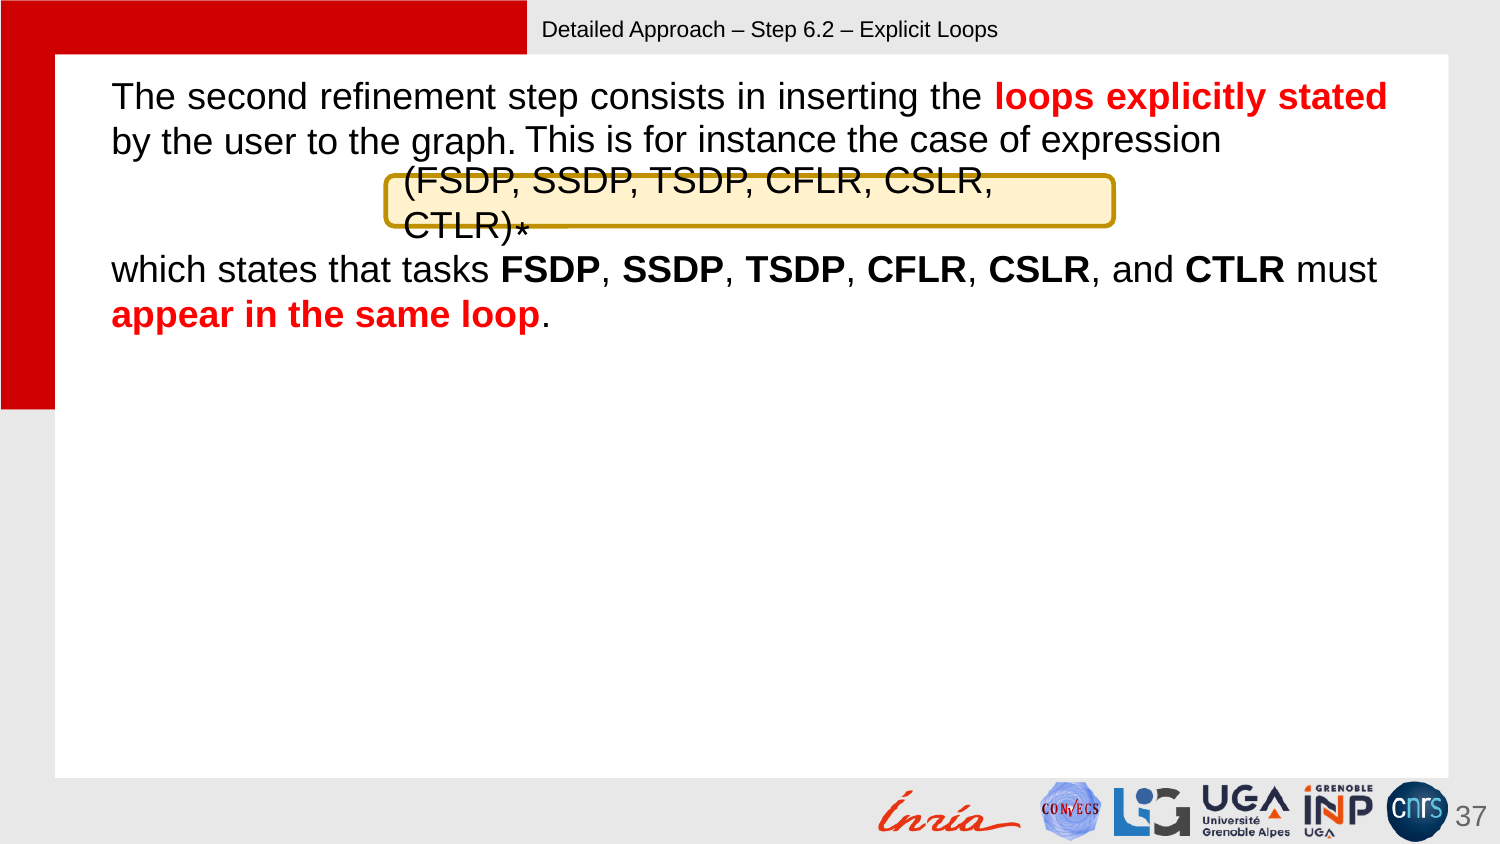

# Detailed Approach – Step 6.2 – Explicit Loops
The second refinement step consists in inserting the loops explicitly stated by the user to the graph.
This is for instance the case of expression
(FSDP, SSDP, TSDP, CFLR, CSLR, CTLR)∗

which states that tasks FSDP, SSDP, TSDP, CFLR, CSLR, and CTLR must  appear in the same loop.
37